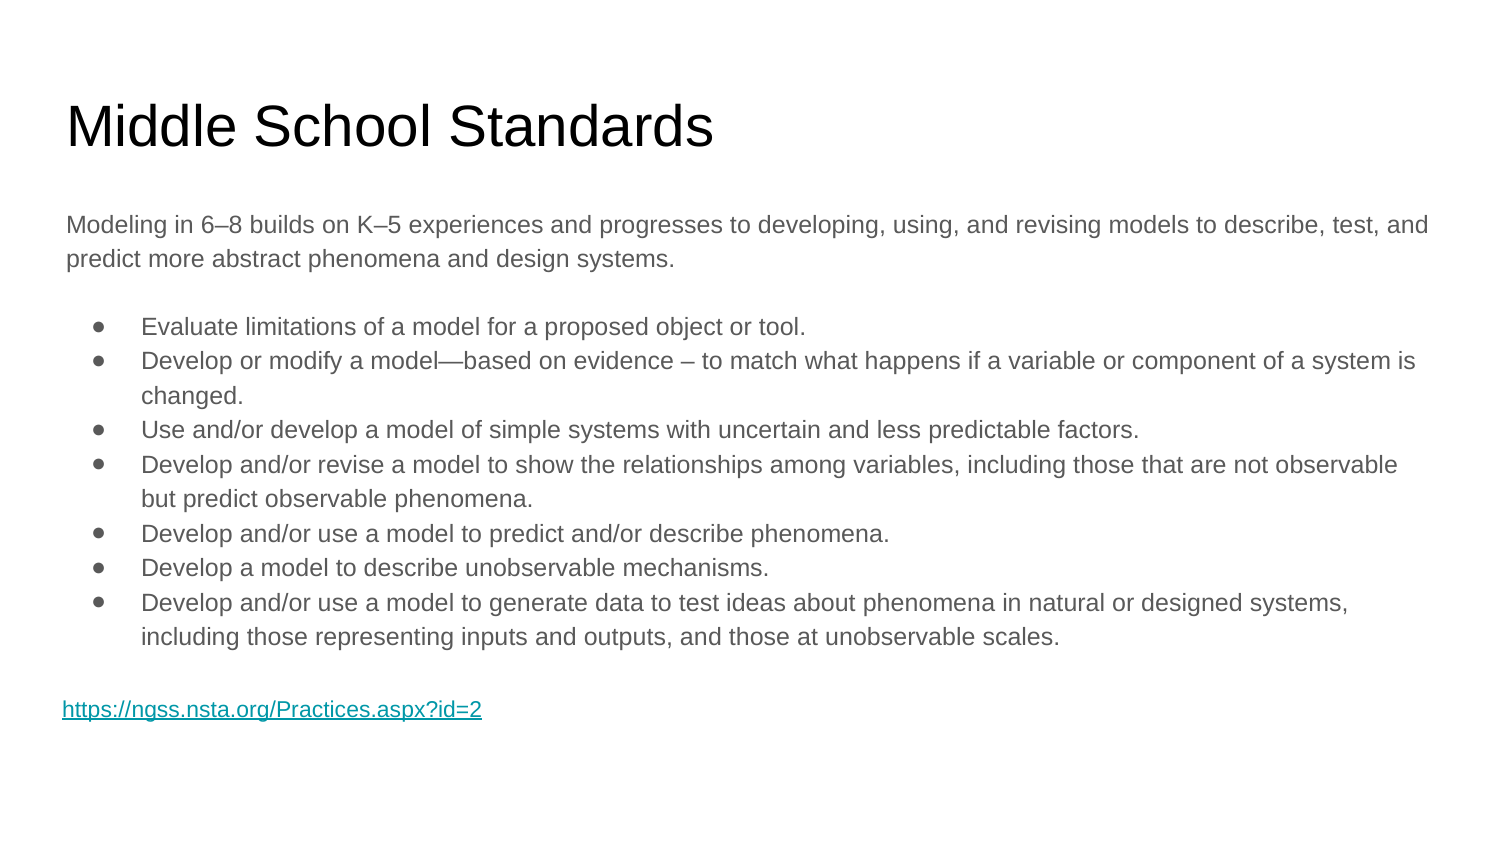

# Middle School Standards
Modeling in 6–8 builds on K–5 experiences and progresses to developing, using, and revising models to describe, test, and predict more abstract phenomena and design systems.
Evaluate limitations of a model for a proposed object or tool.
Develop or modify a model—based on evidence – to match what happens if a variable or component of a system is changed.
Use and/or develop a model of simple systems with uncertain and less predictable factors.
Develop and/or revise a model to show the relationships among variables, including those that are not observable but predict observable phenomena.
Develop and/or use a model to predict and/or describe phenomena.
Develop a model to describe unobservable mechanisms.
Develop and/or use a model to generate data to test ideas about phenomena in natural or designed systems, including those representing inputs and outputs, and those at unobservable scales.

https://ngss.nsta.org/Practices.aspx?id=2